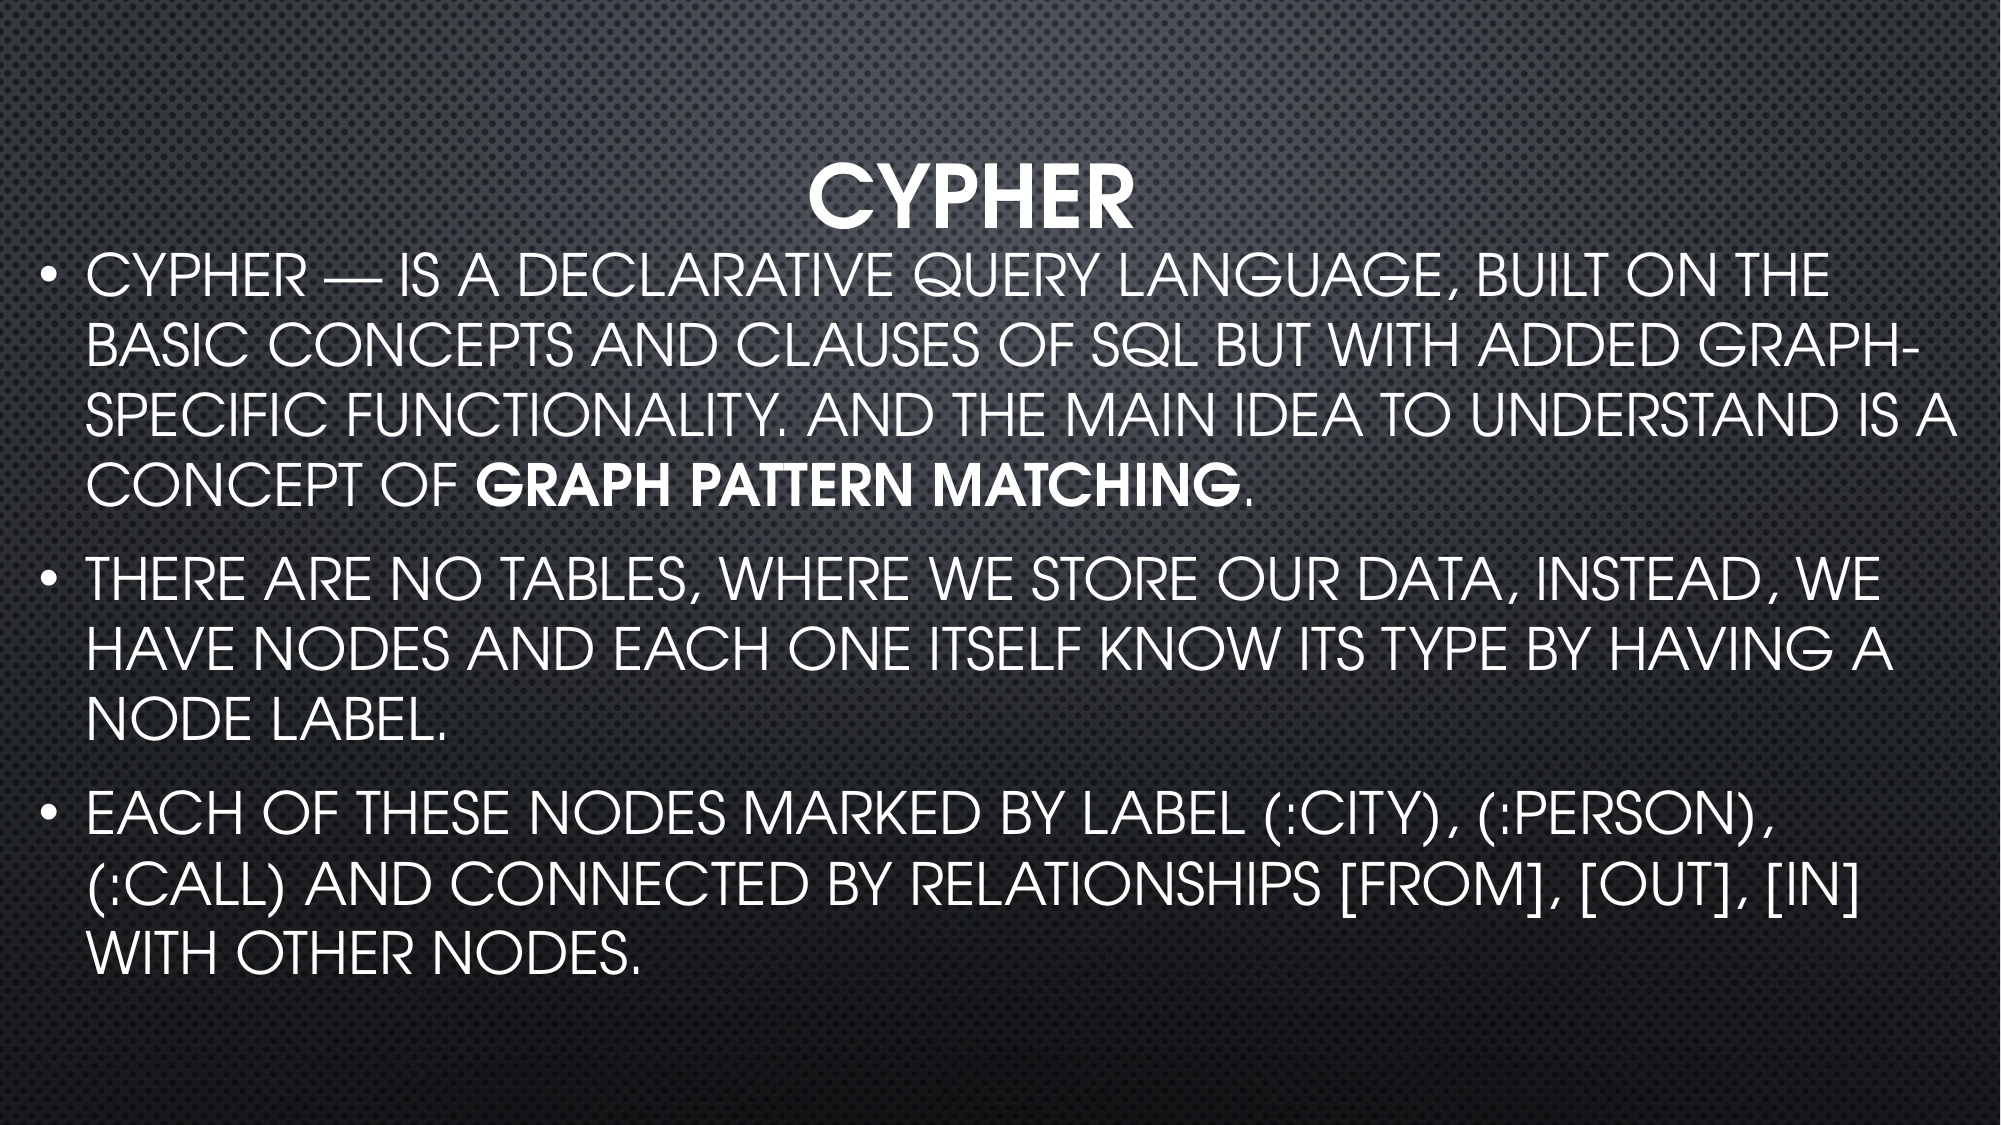

# Cypher

Cypher — is a declarative query language, built on the basic concepts and clauses of SQL but with added graph-specific functionality. And the main idea to understand is a concept of Graph Pattern Matching.
There are no tables, where we store our data, instead, we have nodes and each one itself know its type by having a Node Label.
Each of these nodes marked by label (:City), (:Person), (:Call) and connected by relationships [FROM], [OUT], [IN] with other nodes.